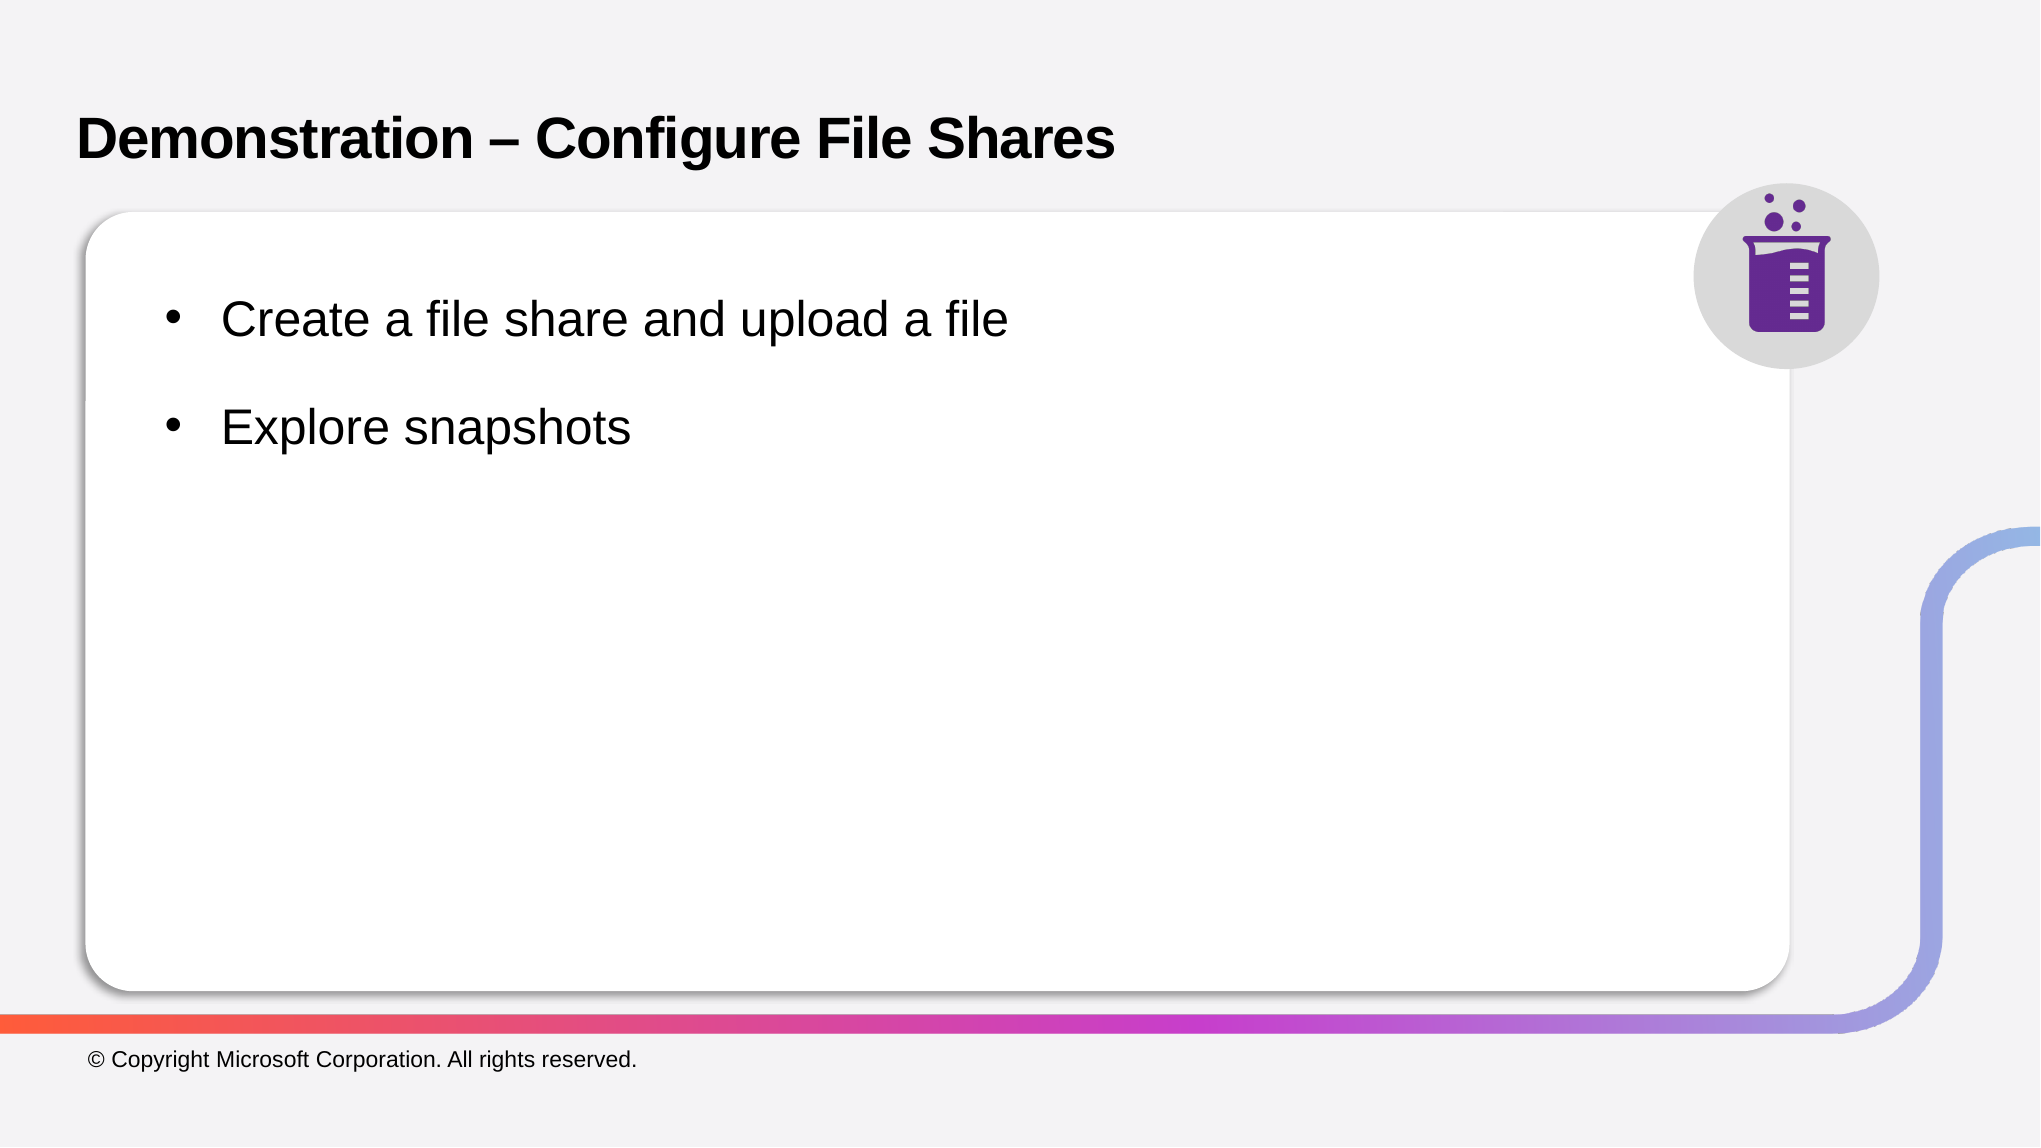

# Demonstration – Configure File Shares
Create a file share and upload a file
Explore snapshots